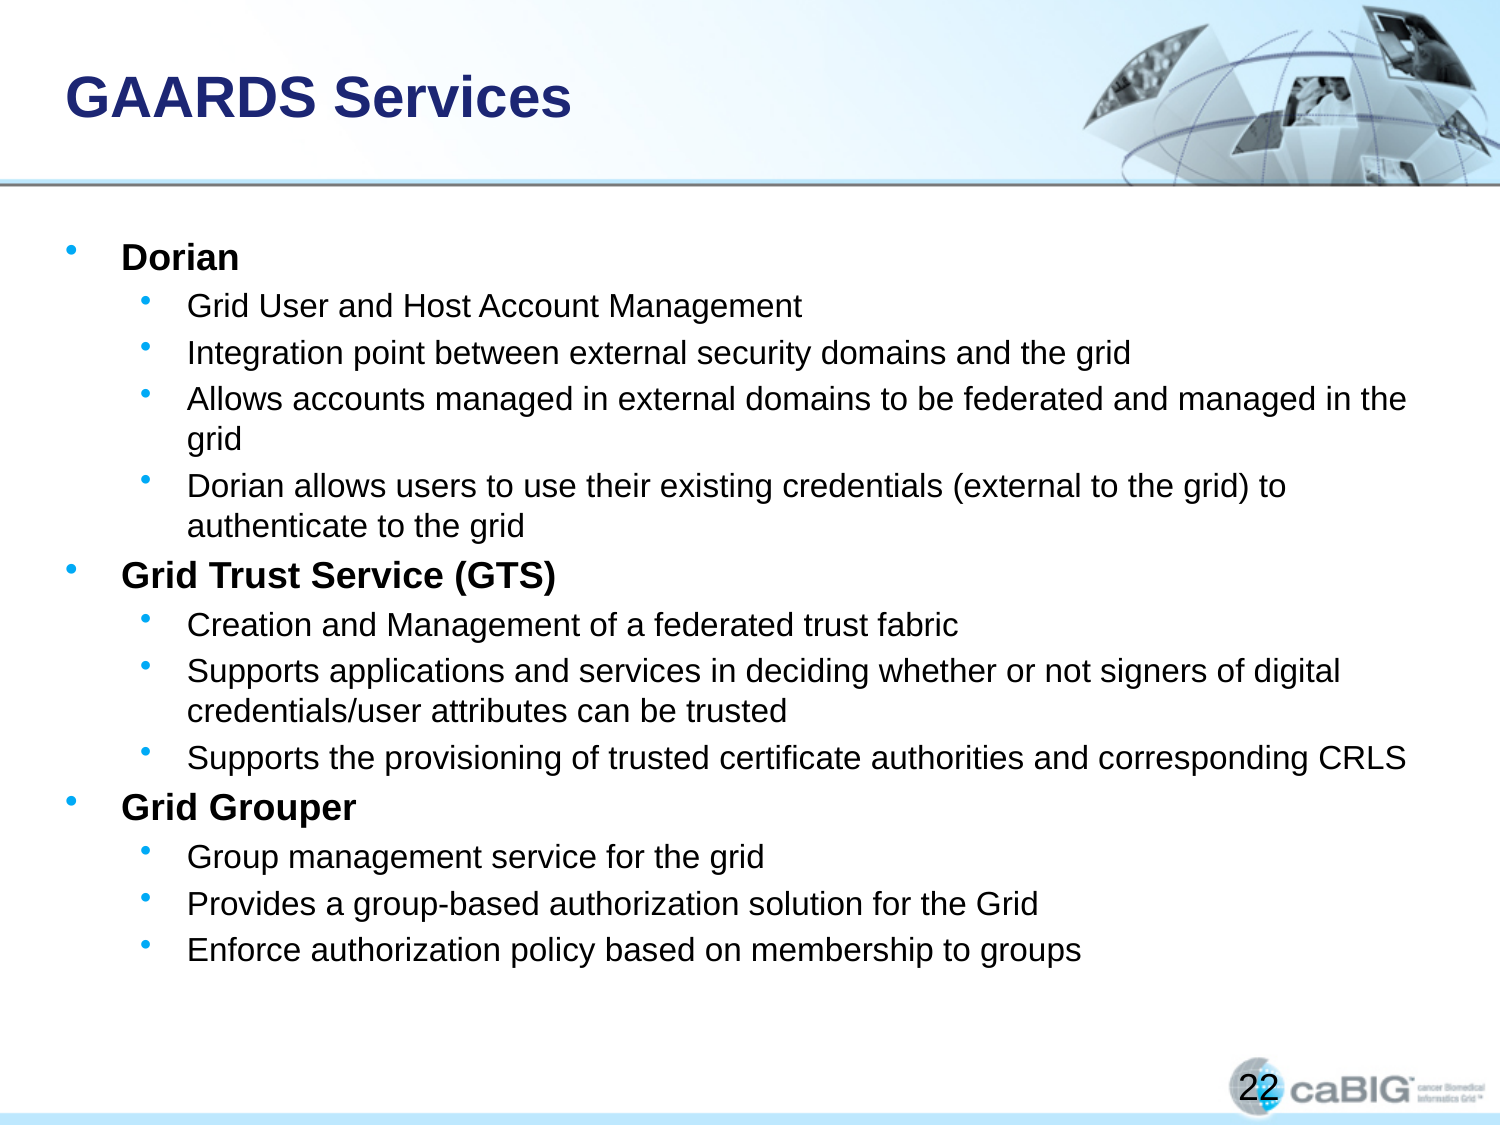

# GAARDS Services
Dorian
Grid User and Host Account Management
Integration point between external security domains and the grid
Allows accounts managed in external domains to be federated and managed in the grid
Dorian allows users to use their existing credentials (external to the grid) to authenticate to the grid
Grid Trust Service (GTS)
Creation and Management of a federated trust fabric
Supports applications and services in deciding whether or not signers of digital credentials/user attributes can be trusted
Supports the provisioning of trusted certificate authorities and corresponding CRLS
Grid Grouper
Group management service for the grid
Provides a group-based authorization solution for the Grid
Enforce authorization policy based on membership to groups